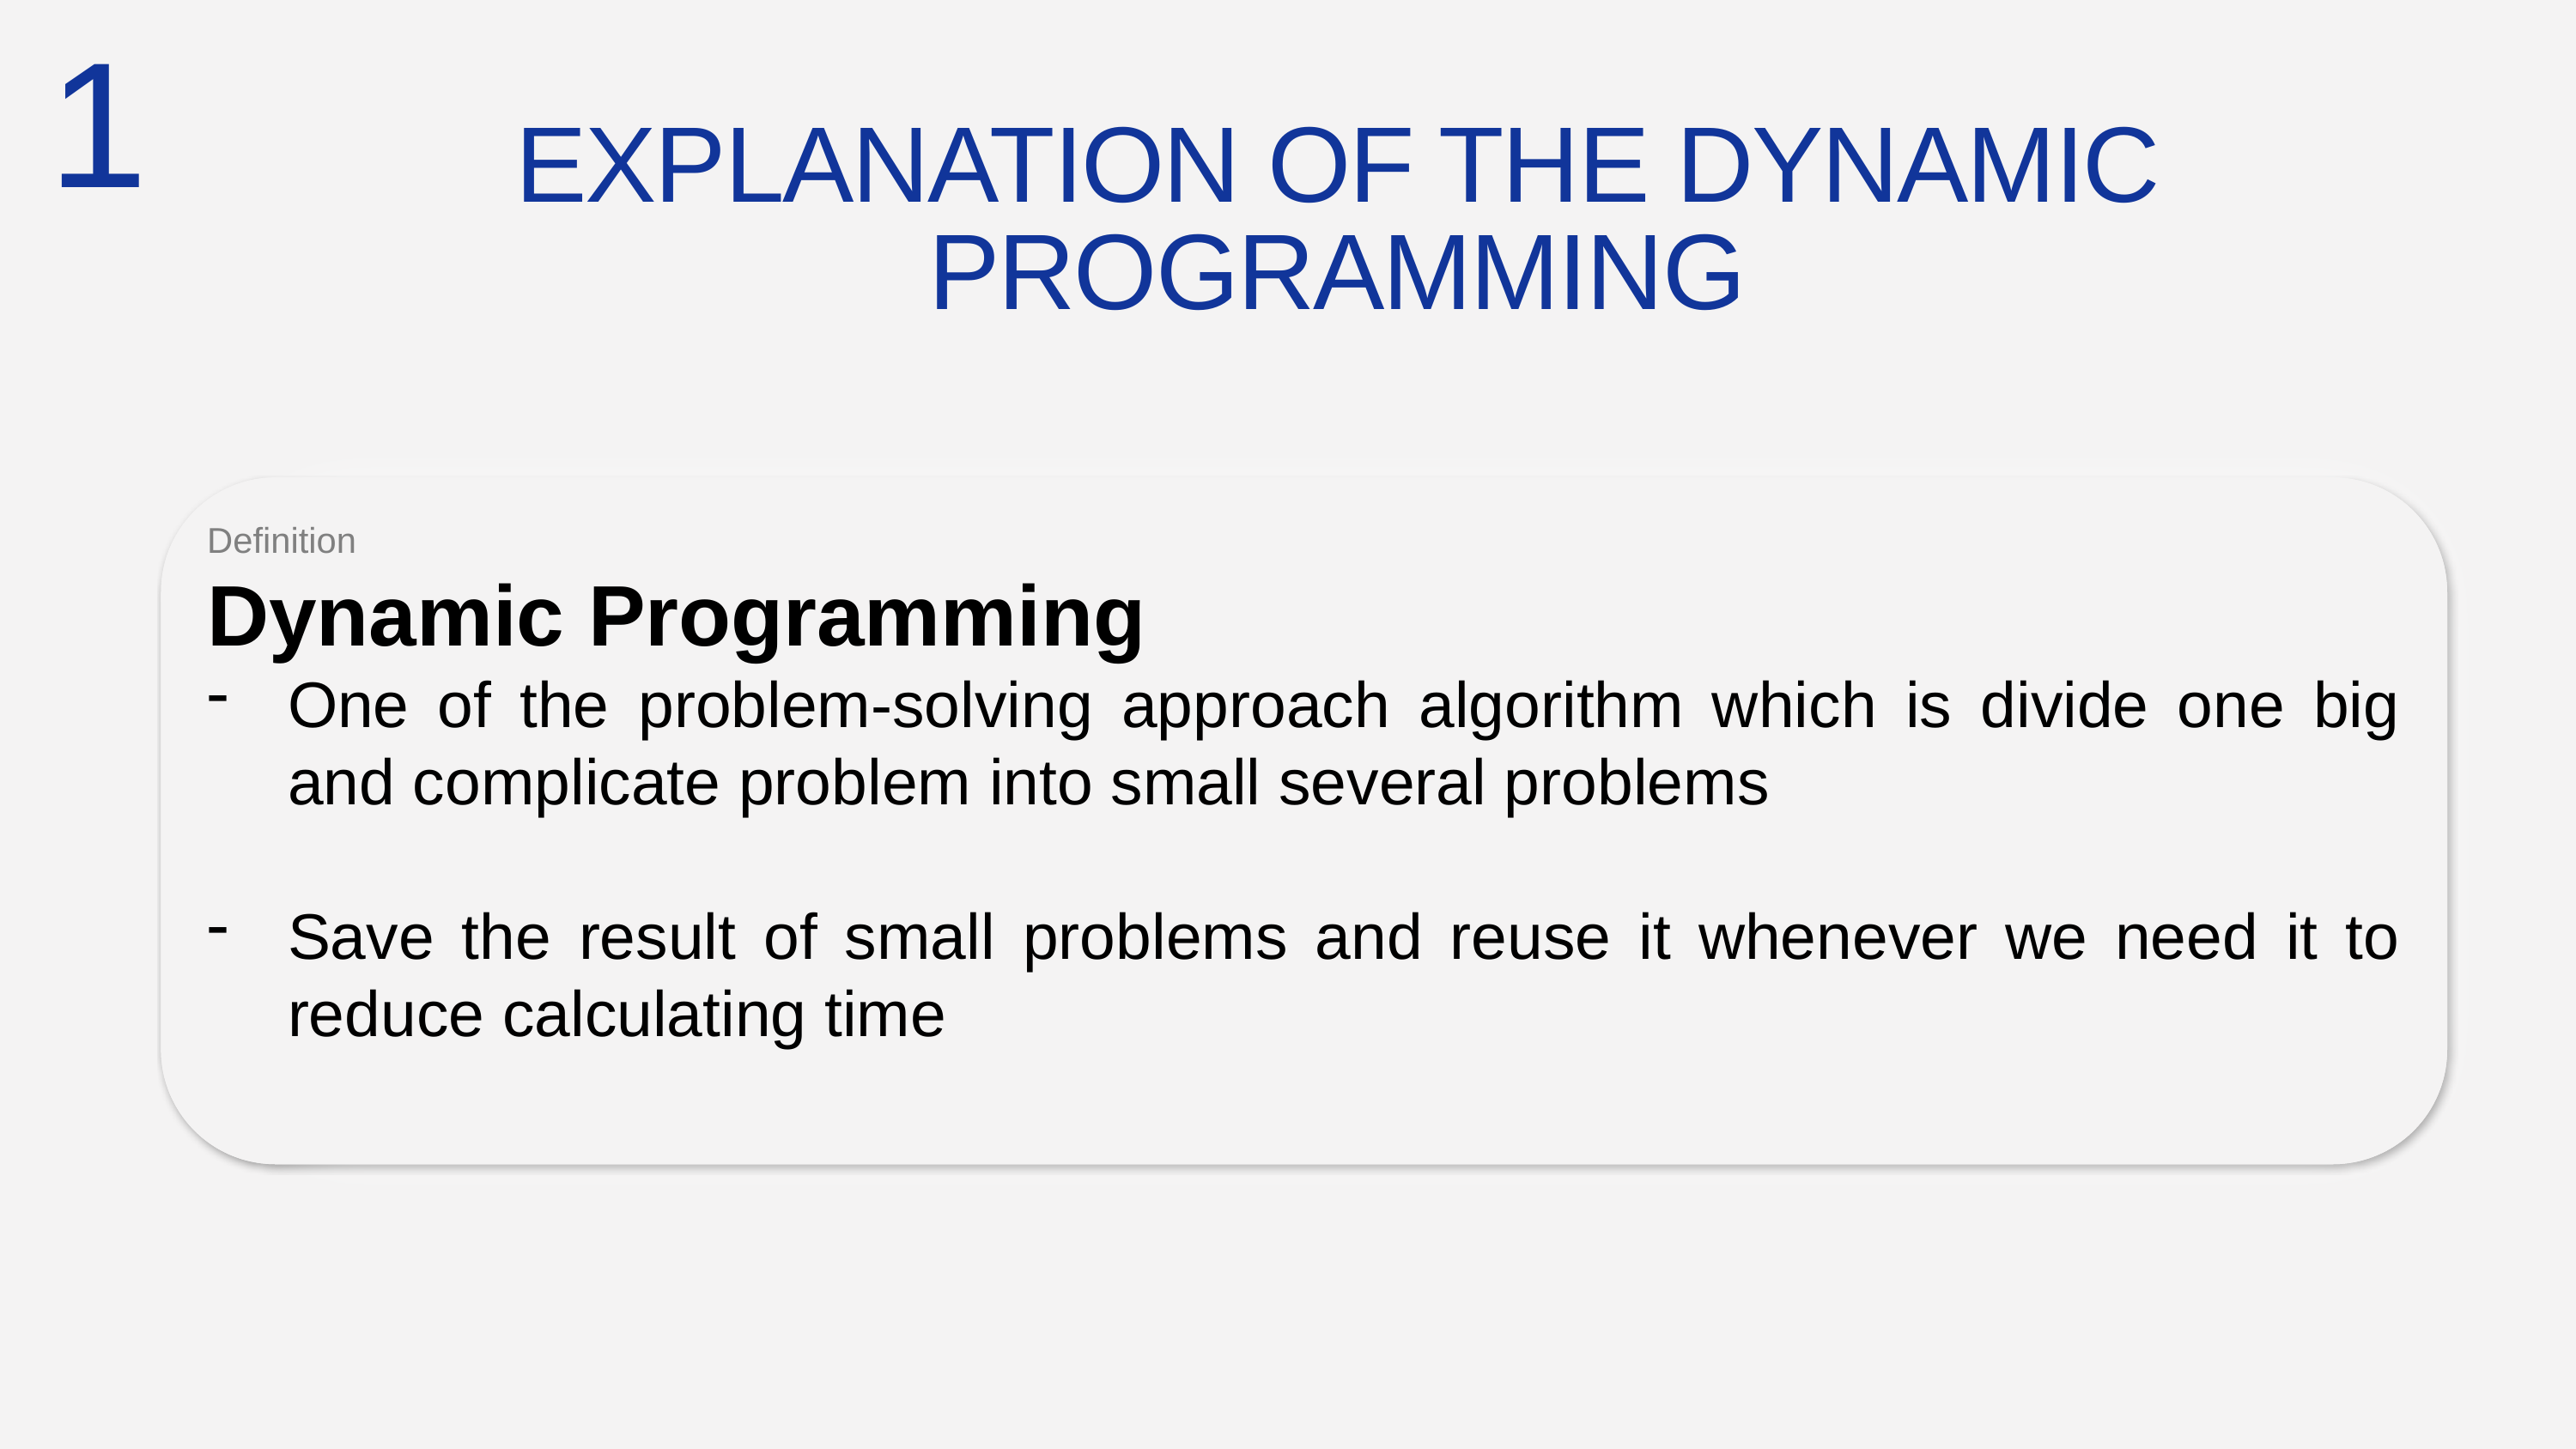

1
EXPLANATION OF THE DYNAMIC PROGRAMMING
1.

Definition
Dynamic Programming
One of the problem-solving approach algorithm which is divide one big and complicate problem into small several problems

Save the result of small problems and reuse it whenever we need it to reduce calculating time